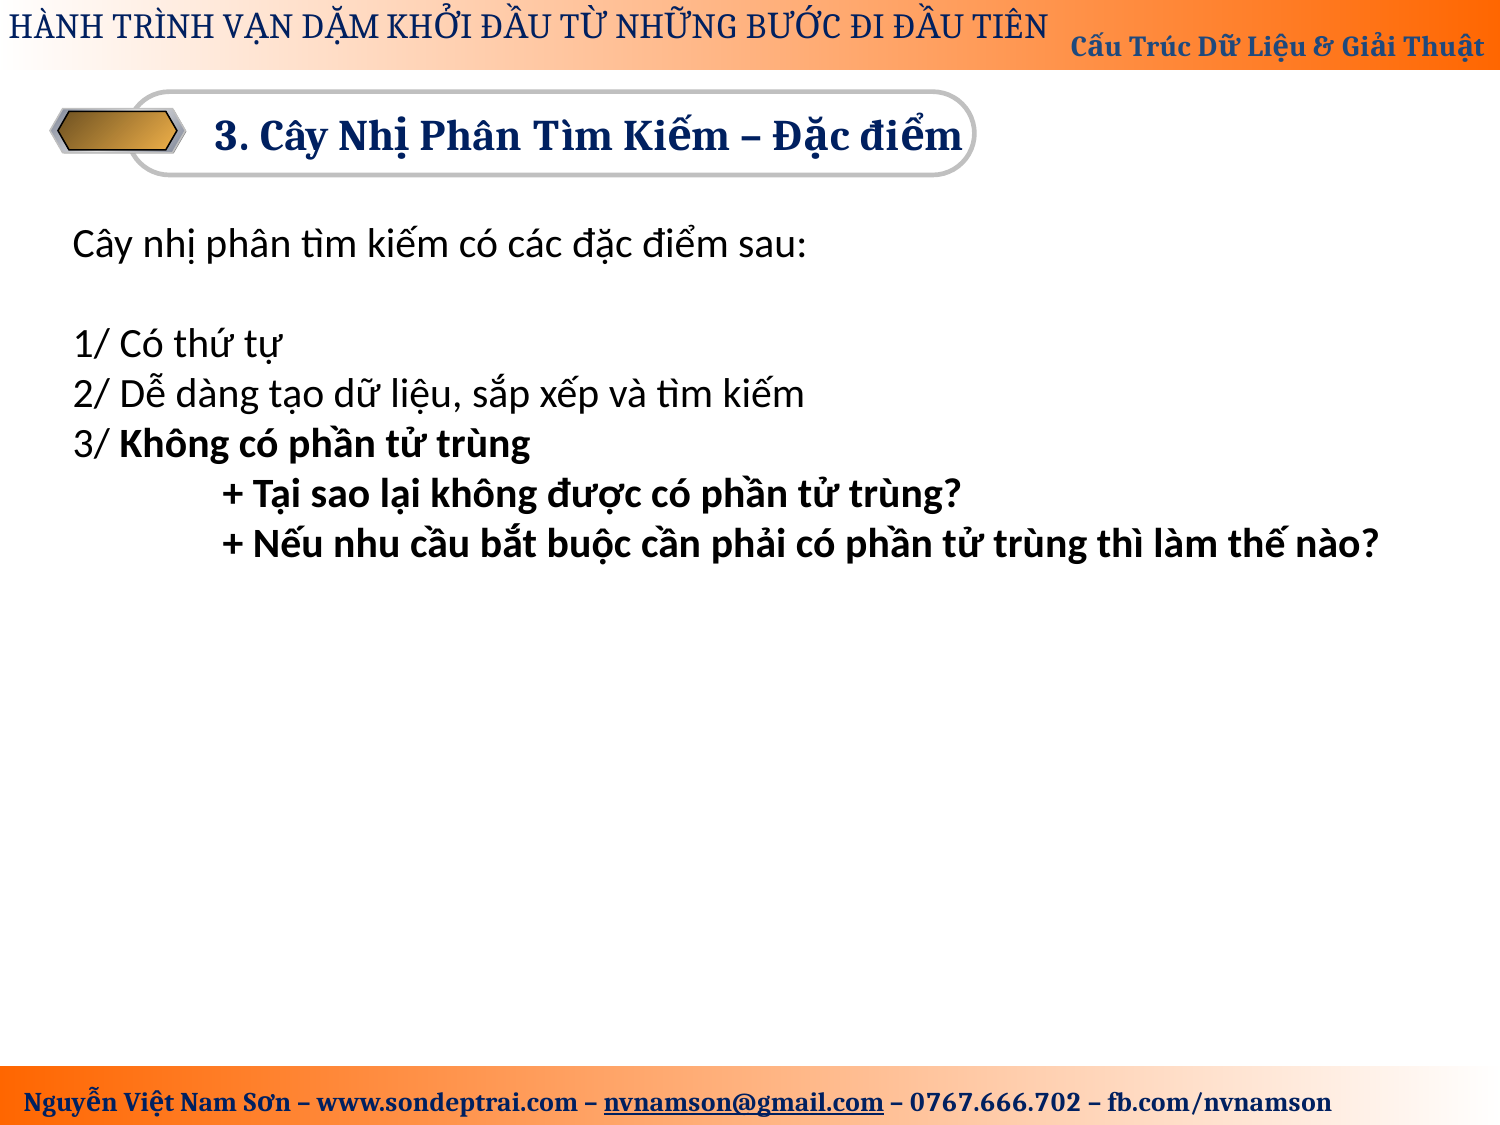

3. Cây Nhị Phân Tìm Kiếm – Đặc điểm

Cây nhị phân tìm kiếm có các đặc điểm sau:

1/ Có thứ tự
2/ Dễ dàng tạo dữ liệu, sắp xếp và tìm kiếm
3/ Không có phần tử trùng
	+ Tại sao lại không được có phần tử trùng?
	+ Nếu nhu cầu bắt buộc cần phải có phần tử trùng thì làm thế nào?